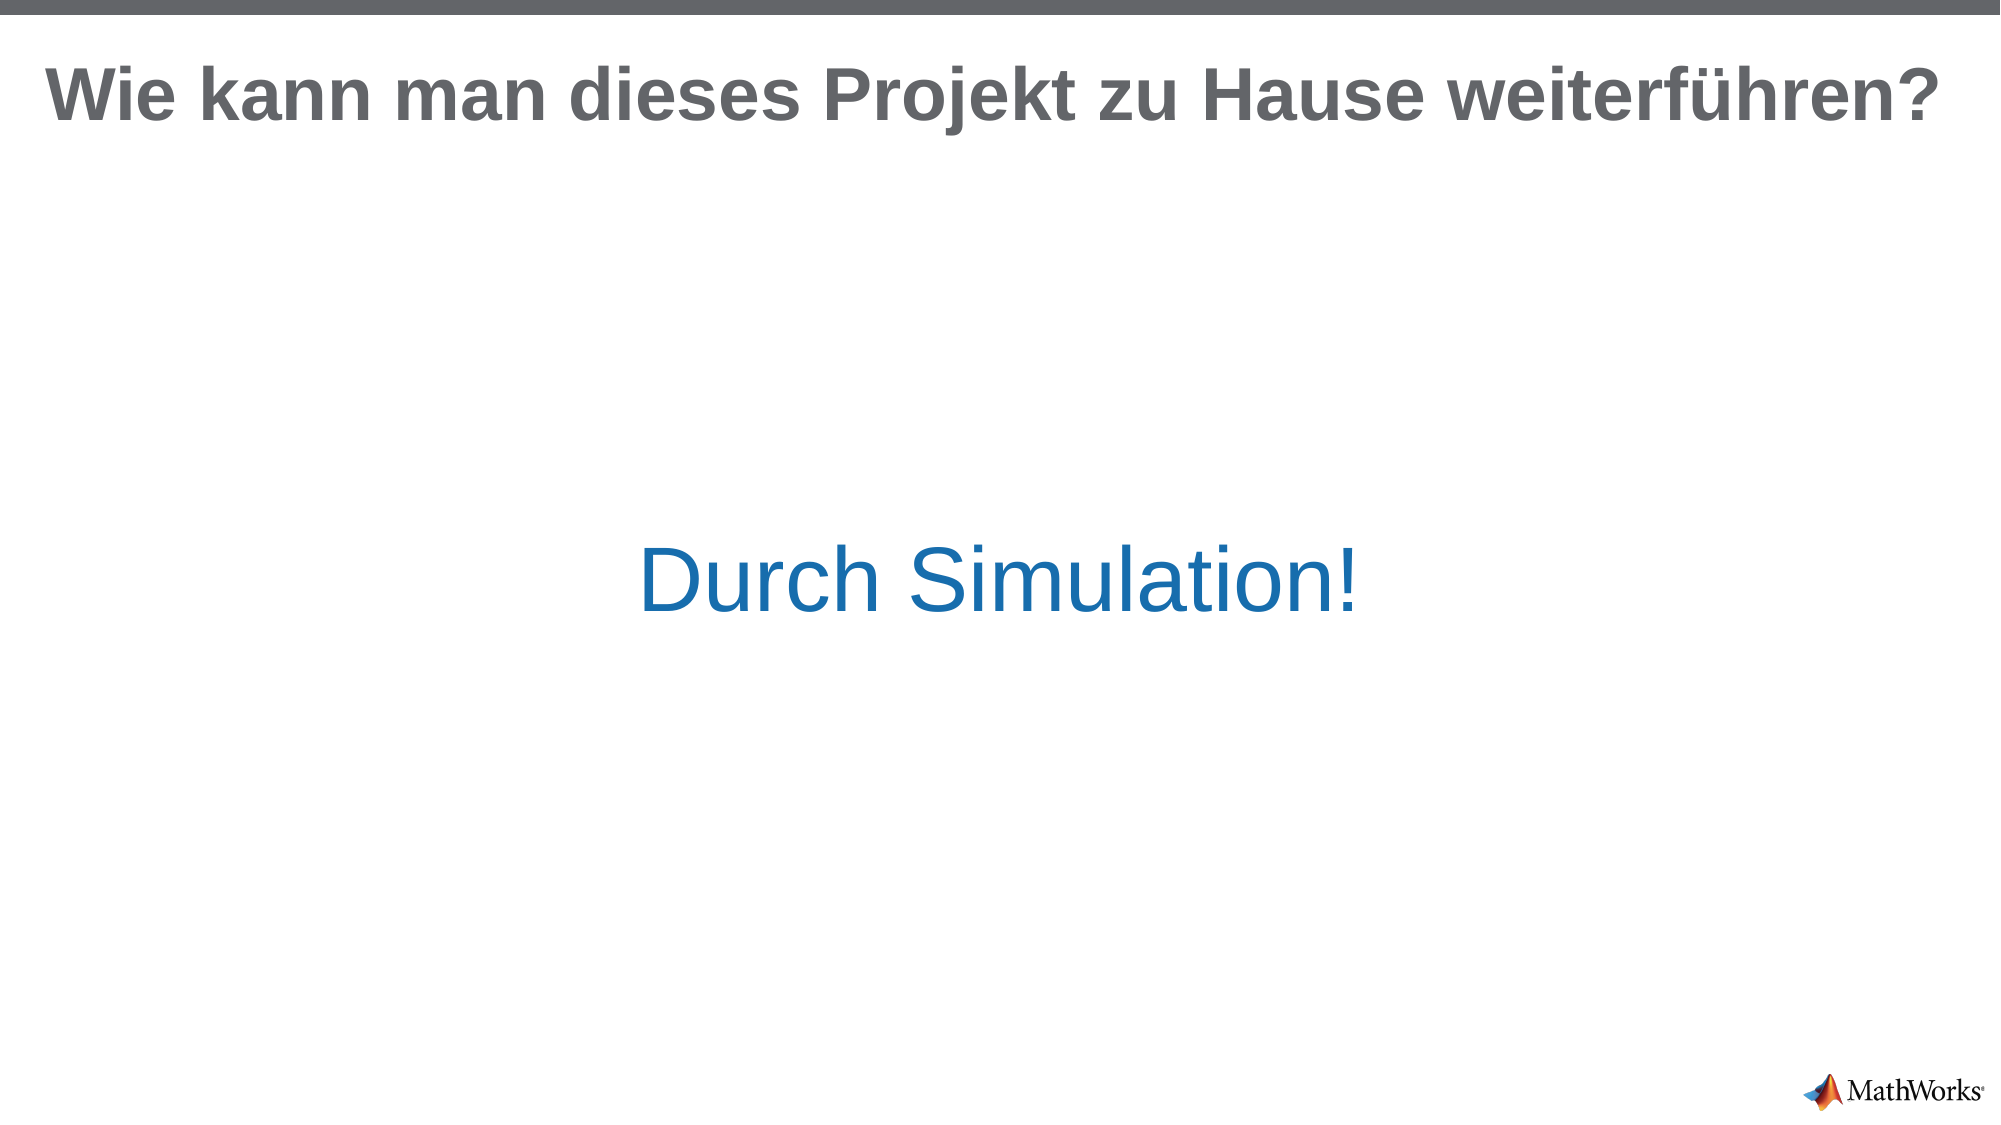

# Wie kann man dieses Projekt zu Hause weiterführen?

Durch Simulation!